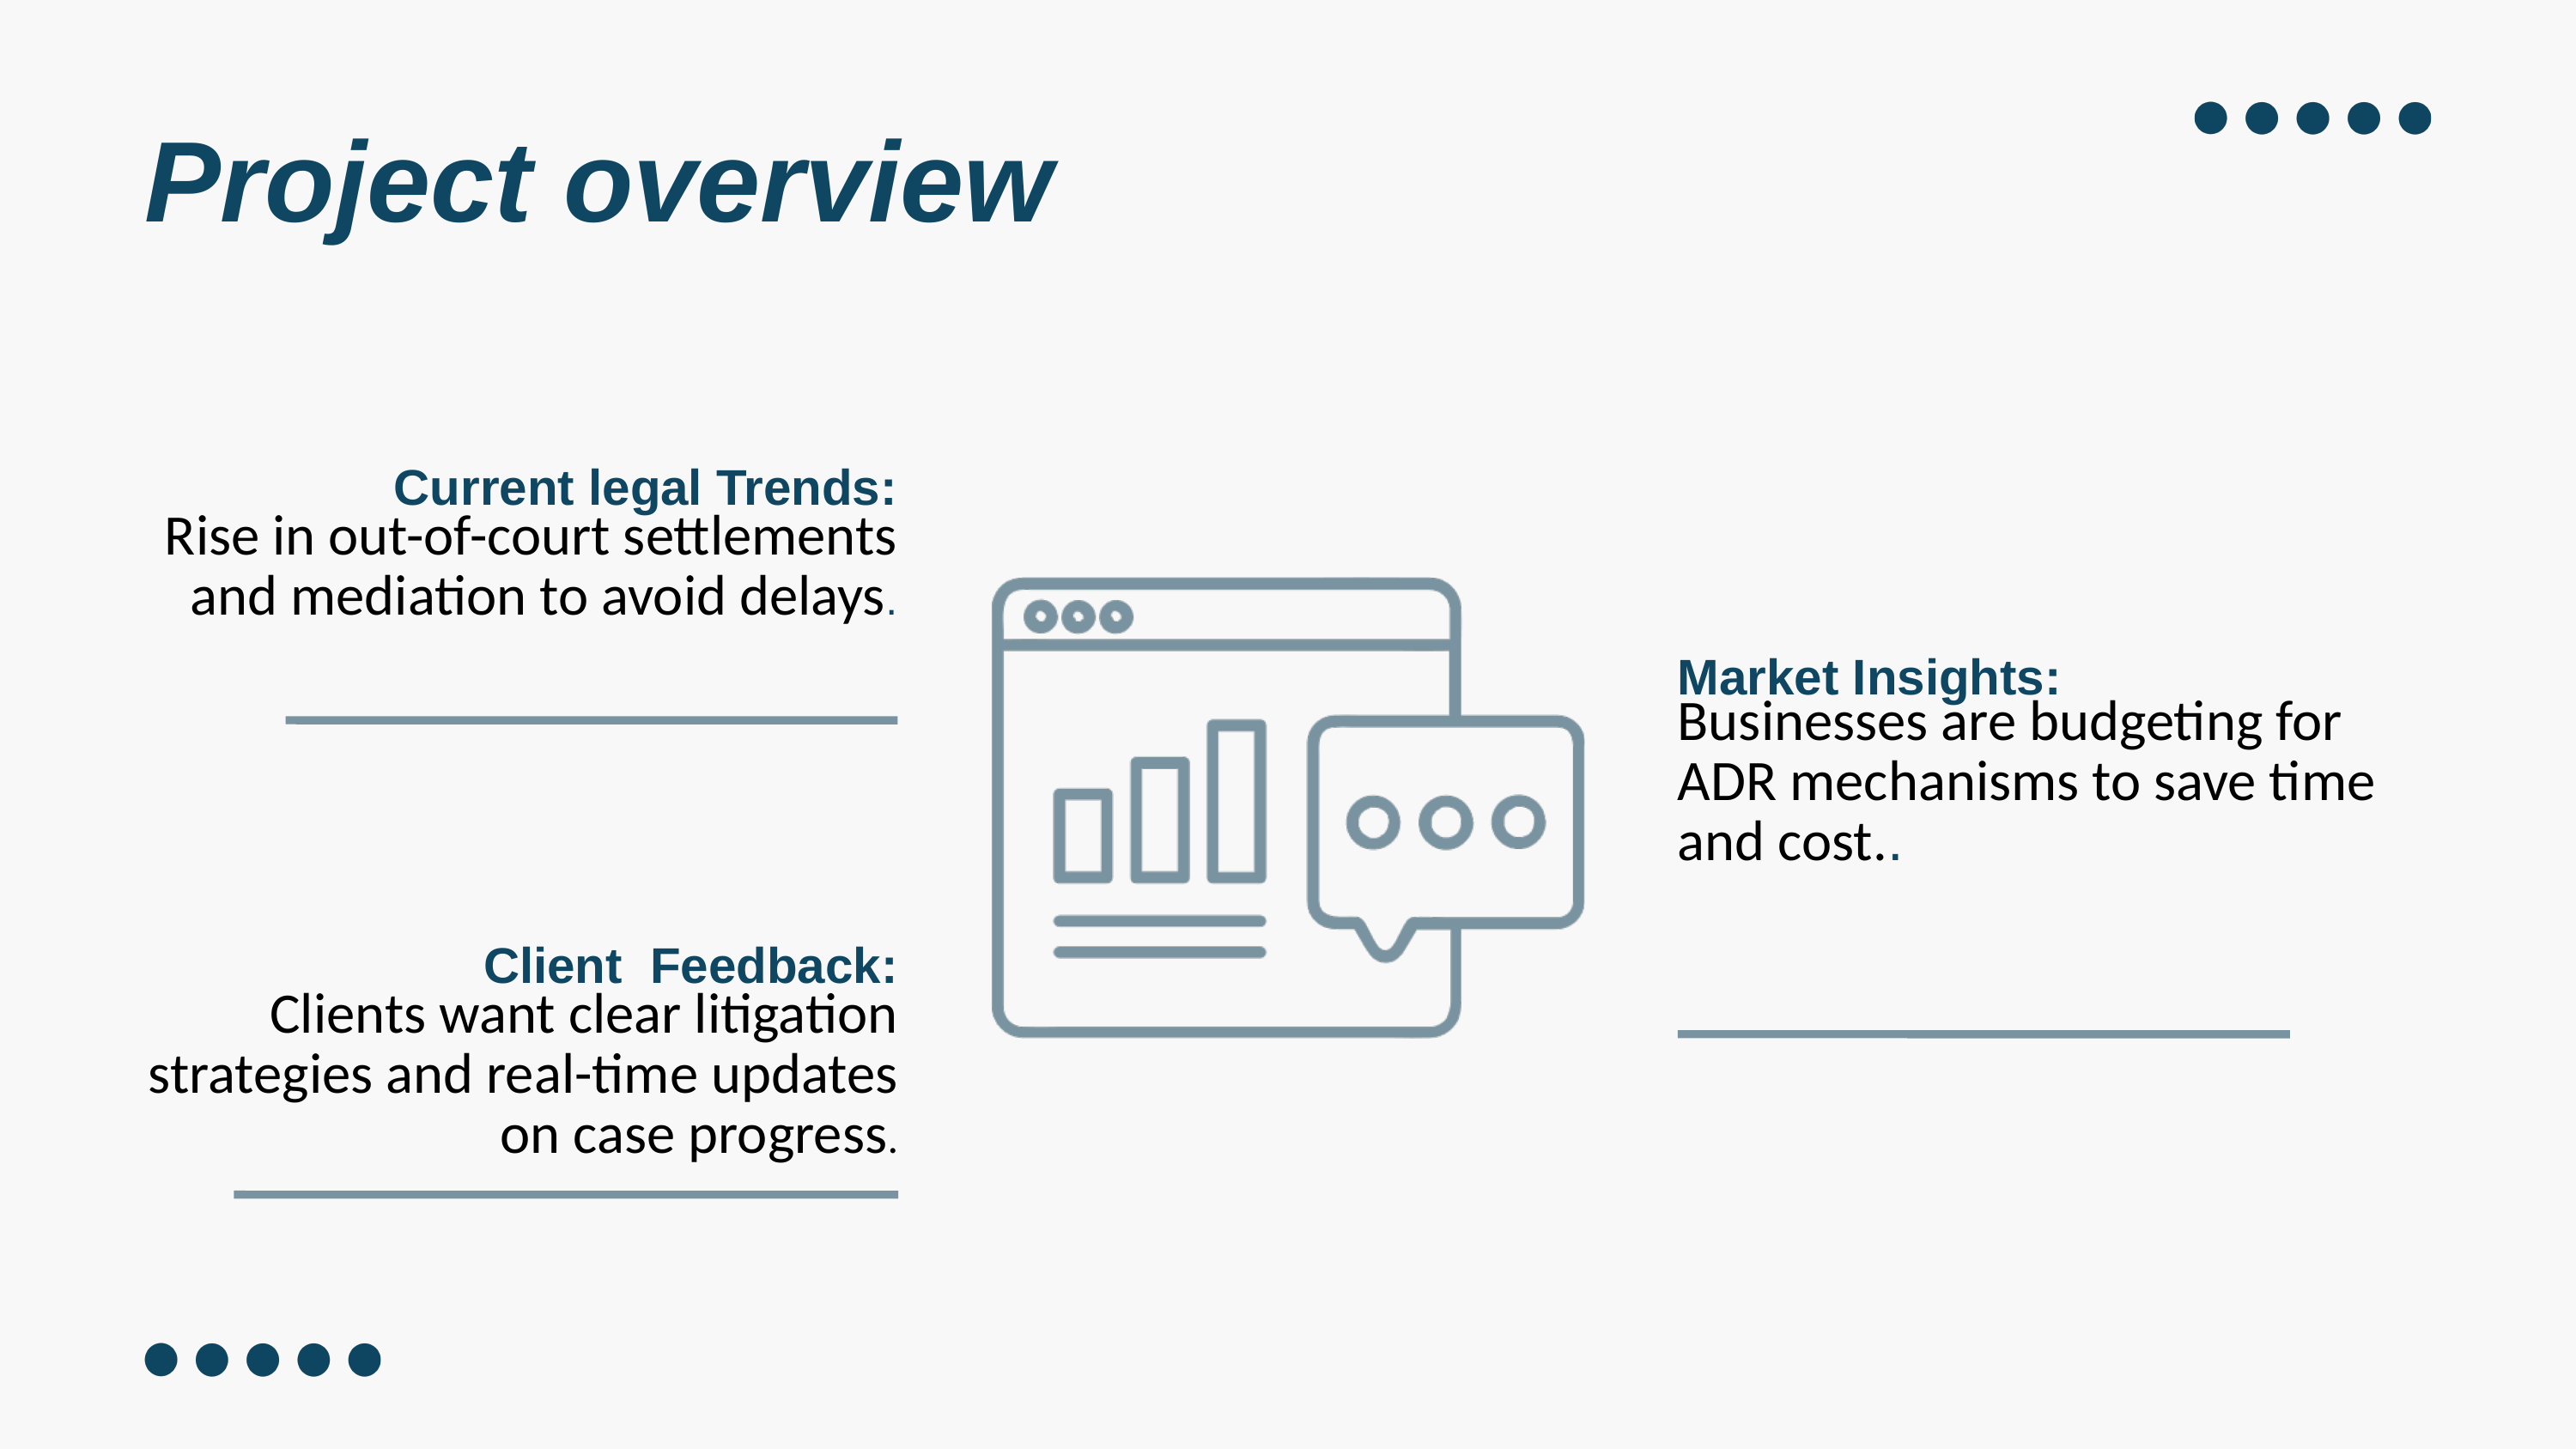

Project overview

Current legal Trends:
 Rise in out-of-court settlements and mediation to avoid delays.

Market Insights:
Businesses are budgeting for ADR mechanisms to save time and cost..

Client  Feedback:
Clients want clear litigation strategies and real-time updates on case progress.